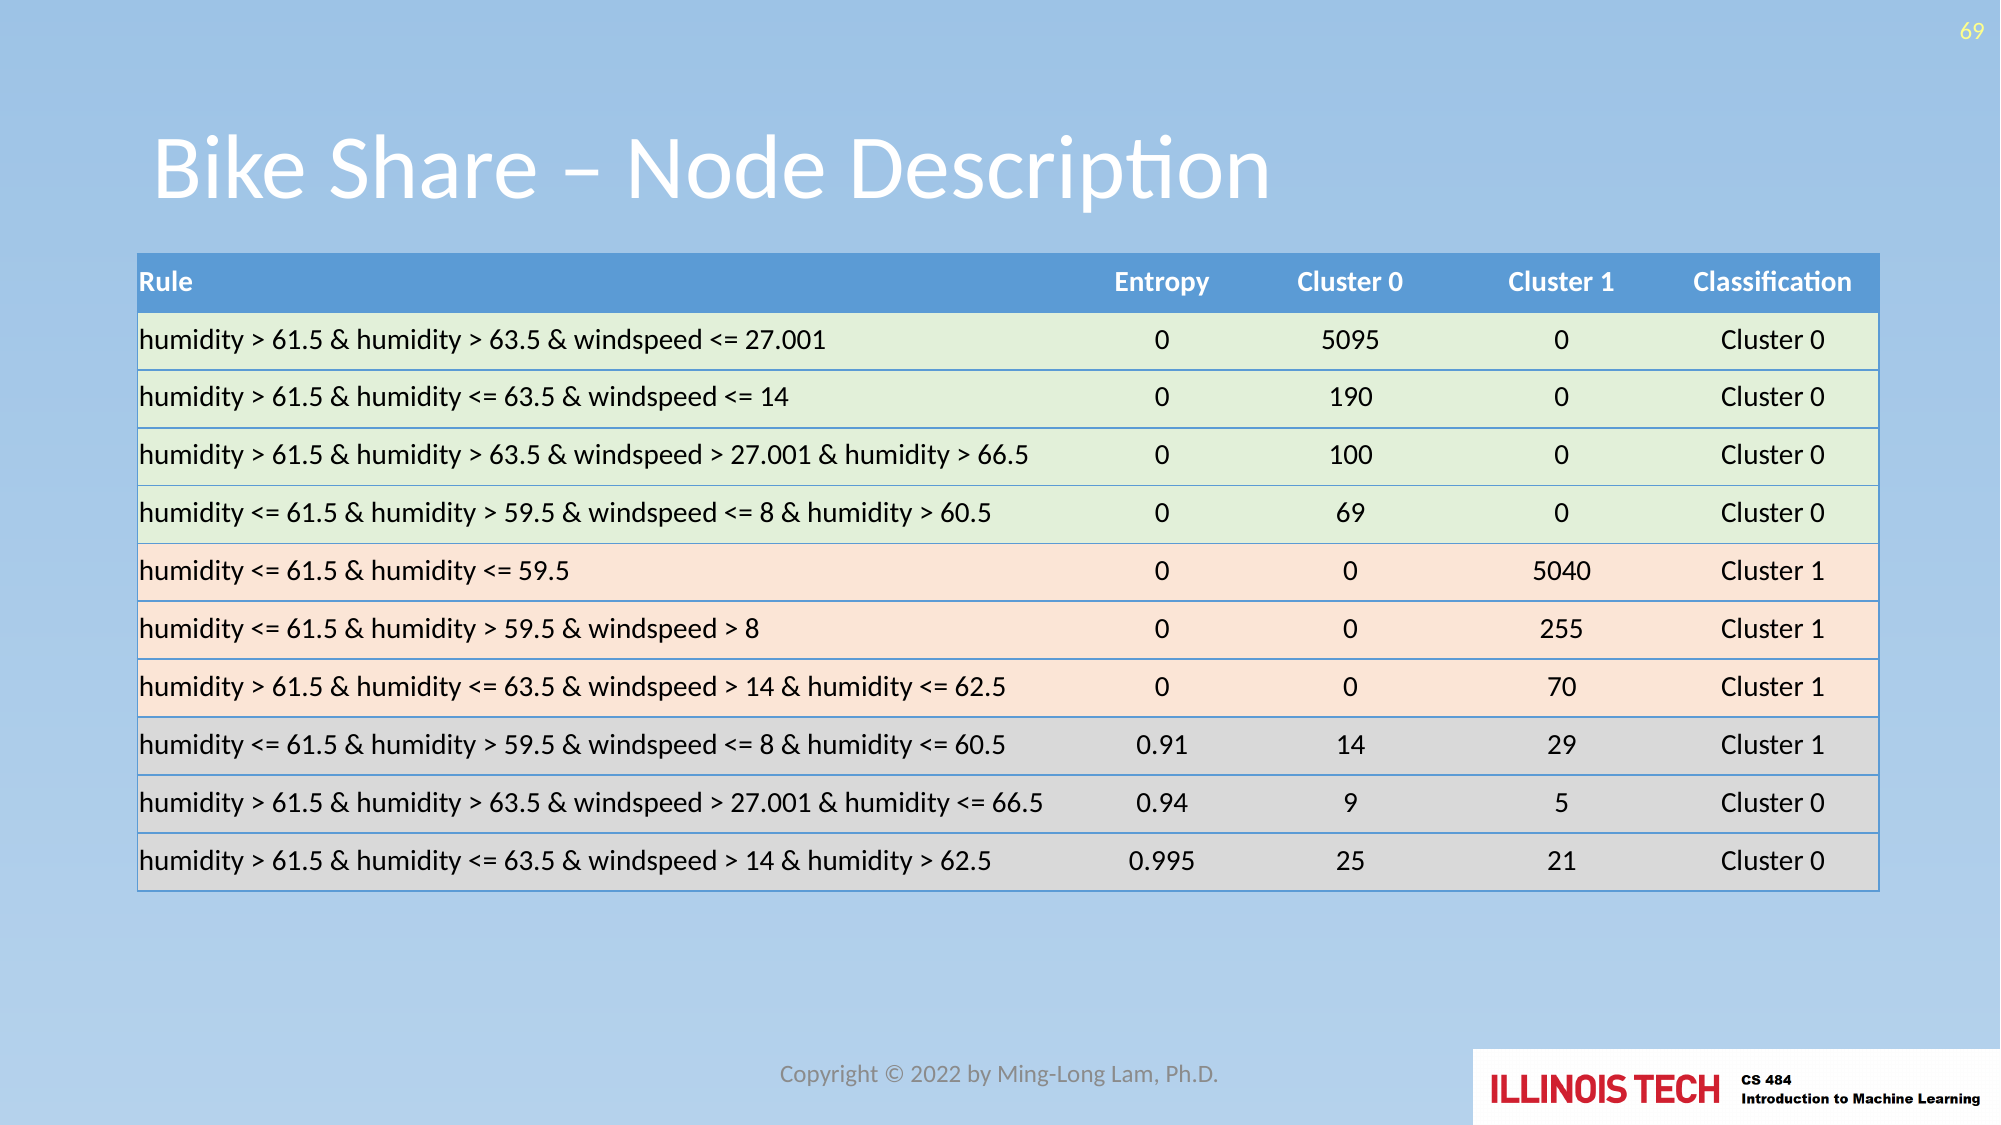

69
# Bike Share – Node Description
| Rule | Entropy | Cluster 0 | Cluster 1 | Classification |
| --- | --- | --- | --- | --- |
| humidity > 61.5 & humidity > 63.5 & windspeed <= 27.001 | 0 | 5095 | 0 | Cluster 0 |
| humidity > 61.5 & humidity <= 63.5 & windspeed <= 14 | 0 | 190 | 0 | Cluster 0 |
| humidity > 61.5 & humidity > 63.5 & windspeed > 27.001 & humidity > 66.5 | 0 | 100 | 0 | Cluster 0 |
| humidity <= 61.5 & humidity > 59.5 & windspeed <= 8 & humidity > 60.5 | 0 | 69 | 0 | Cluster 0 |
| humidity <= 61.5 & humidity <= 59.5 | 0 | 0 | 5040 | Cluster 1 |
| humidity <= 61.5 & humidity > 59.5 & windspeed > 8 | 0 | 0 | 255 | Cluster 1 |
| humidity > 61.5 & humidity <= 63.5 & windspeed > 14 & humidity <= 62.5 | 0 | 0 | 70 | Cluster 1 |
| humidity <= 61.5 & humidity > 59.5 & windspeed <= 8 & humidity <= 60.5 | 0.91 | 14 | 29 | Cluster 1 |
| humidity > 61.5 & humidity > 63.5 & windspeed > 27.001 & humidity <= 66.5 | 0.94 | 9 | 5 | Cluster 0 |
| humidity > 61.5 & humidity <= 63.5 & windspeed > 14 & humidity > 62.5 | 0.995 | 25 | 21 | Cluster 0 |
Copyright © 2022 by Ming-Long Lam, Ph.D.